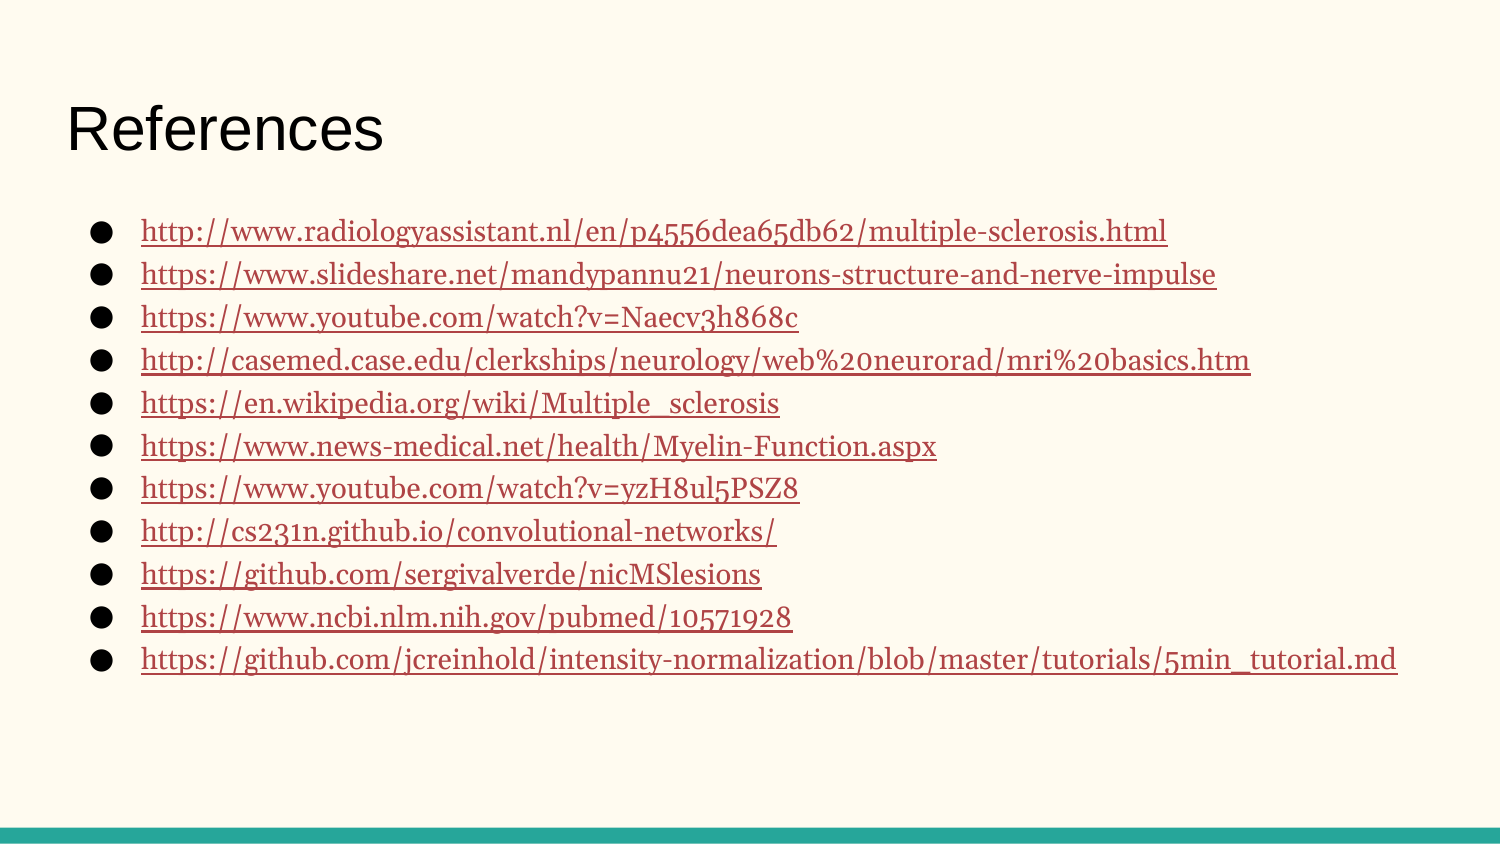

# References
http://www.radiologyassistant.nl/en/p4556dea65db62/multiple-sclerosis.html
https://www.slideshare.net/mandypannu21/neurons-structure-and-nerve-impulse
https://www.youtube.com/watch?v=Naecv3h868c
http://casemed.case.edu/clerkships/neurology/web%20neurorad/mri%20basics.htm
https://en.wikipedia.org/wiki/Multiple_sclerosis
https://www.news-medical.net/health/Myelin-Function.aspx
https://www.youtube.com/watch?v=yzH8ul5PSZ8
http://cs231n.github.io/convolutional-networks/
https://github.com/sergivalverde/nicMSlesions
https://www.ncbi.nlm.nih.gov/pubmed/10571928
https://github.com/jcreinhold/intensity-normalization/blob/master/tutorials/5min_tutorial.md